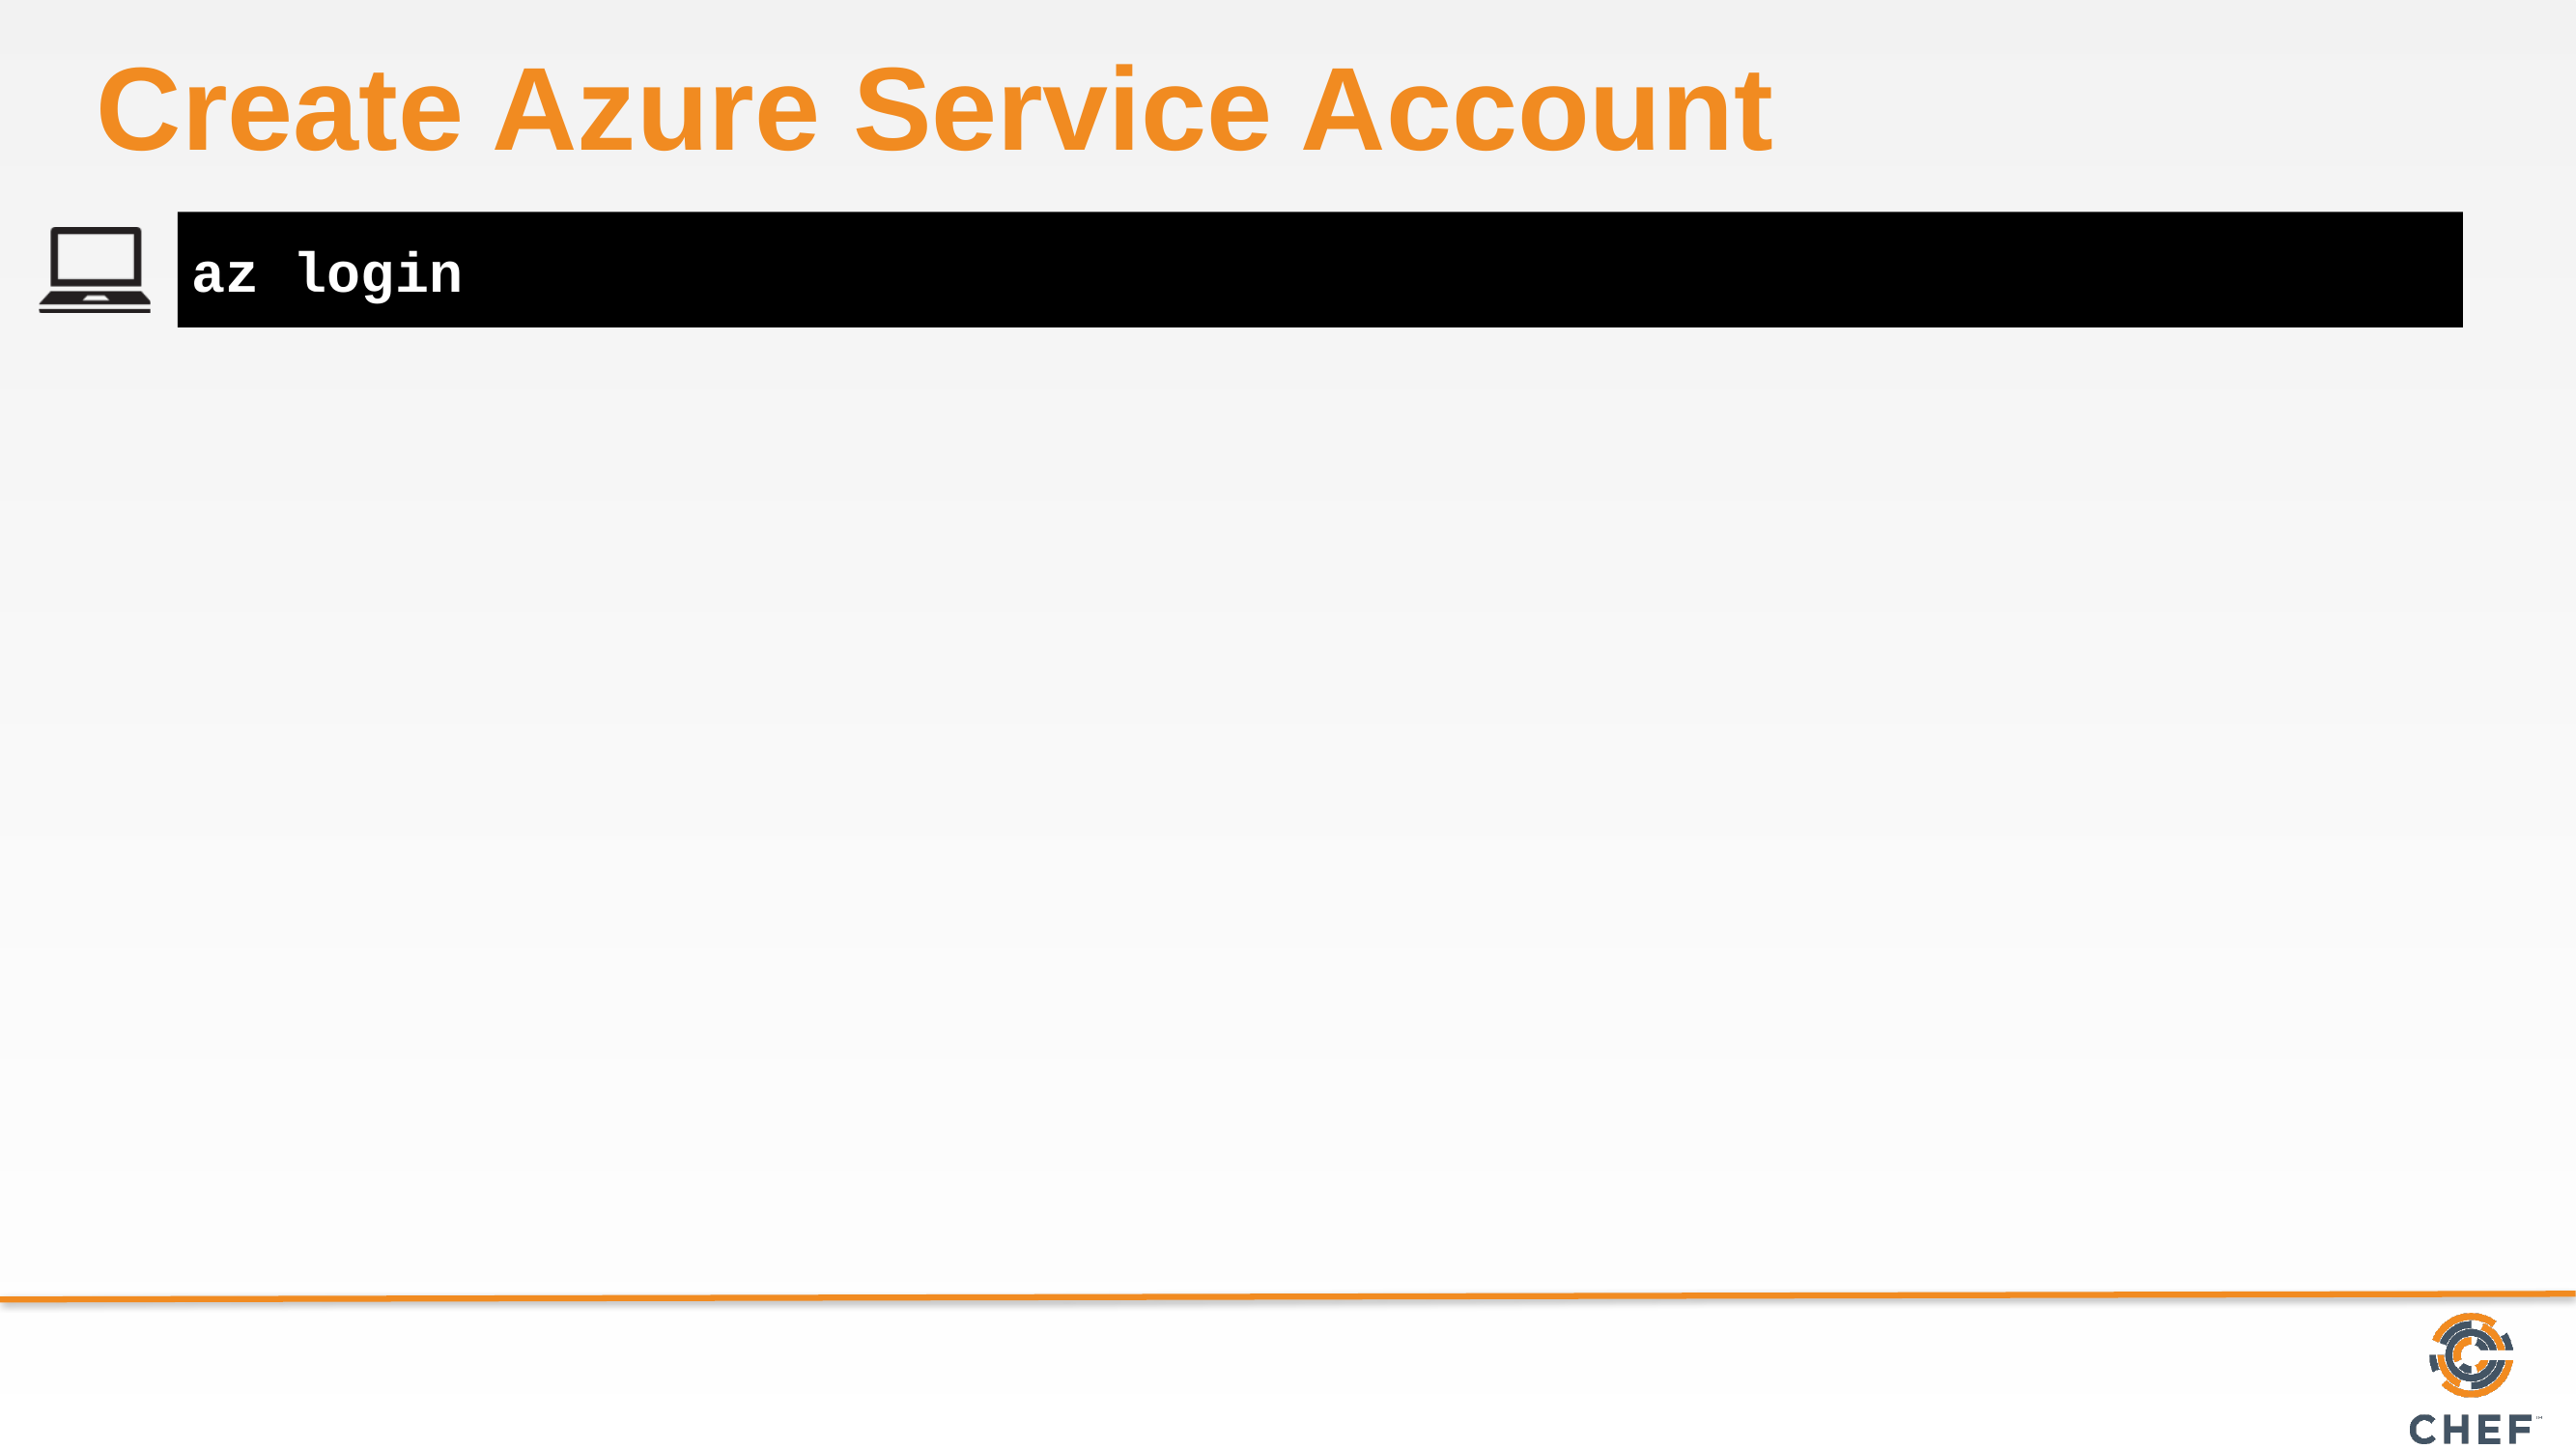

# Create Azure Service Account
az login